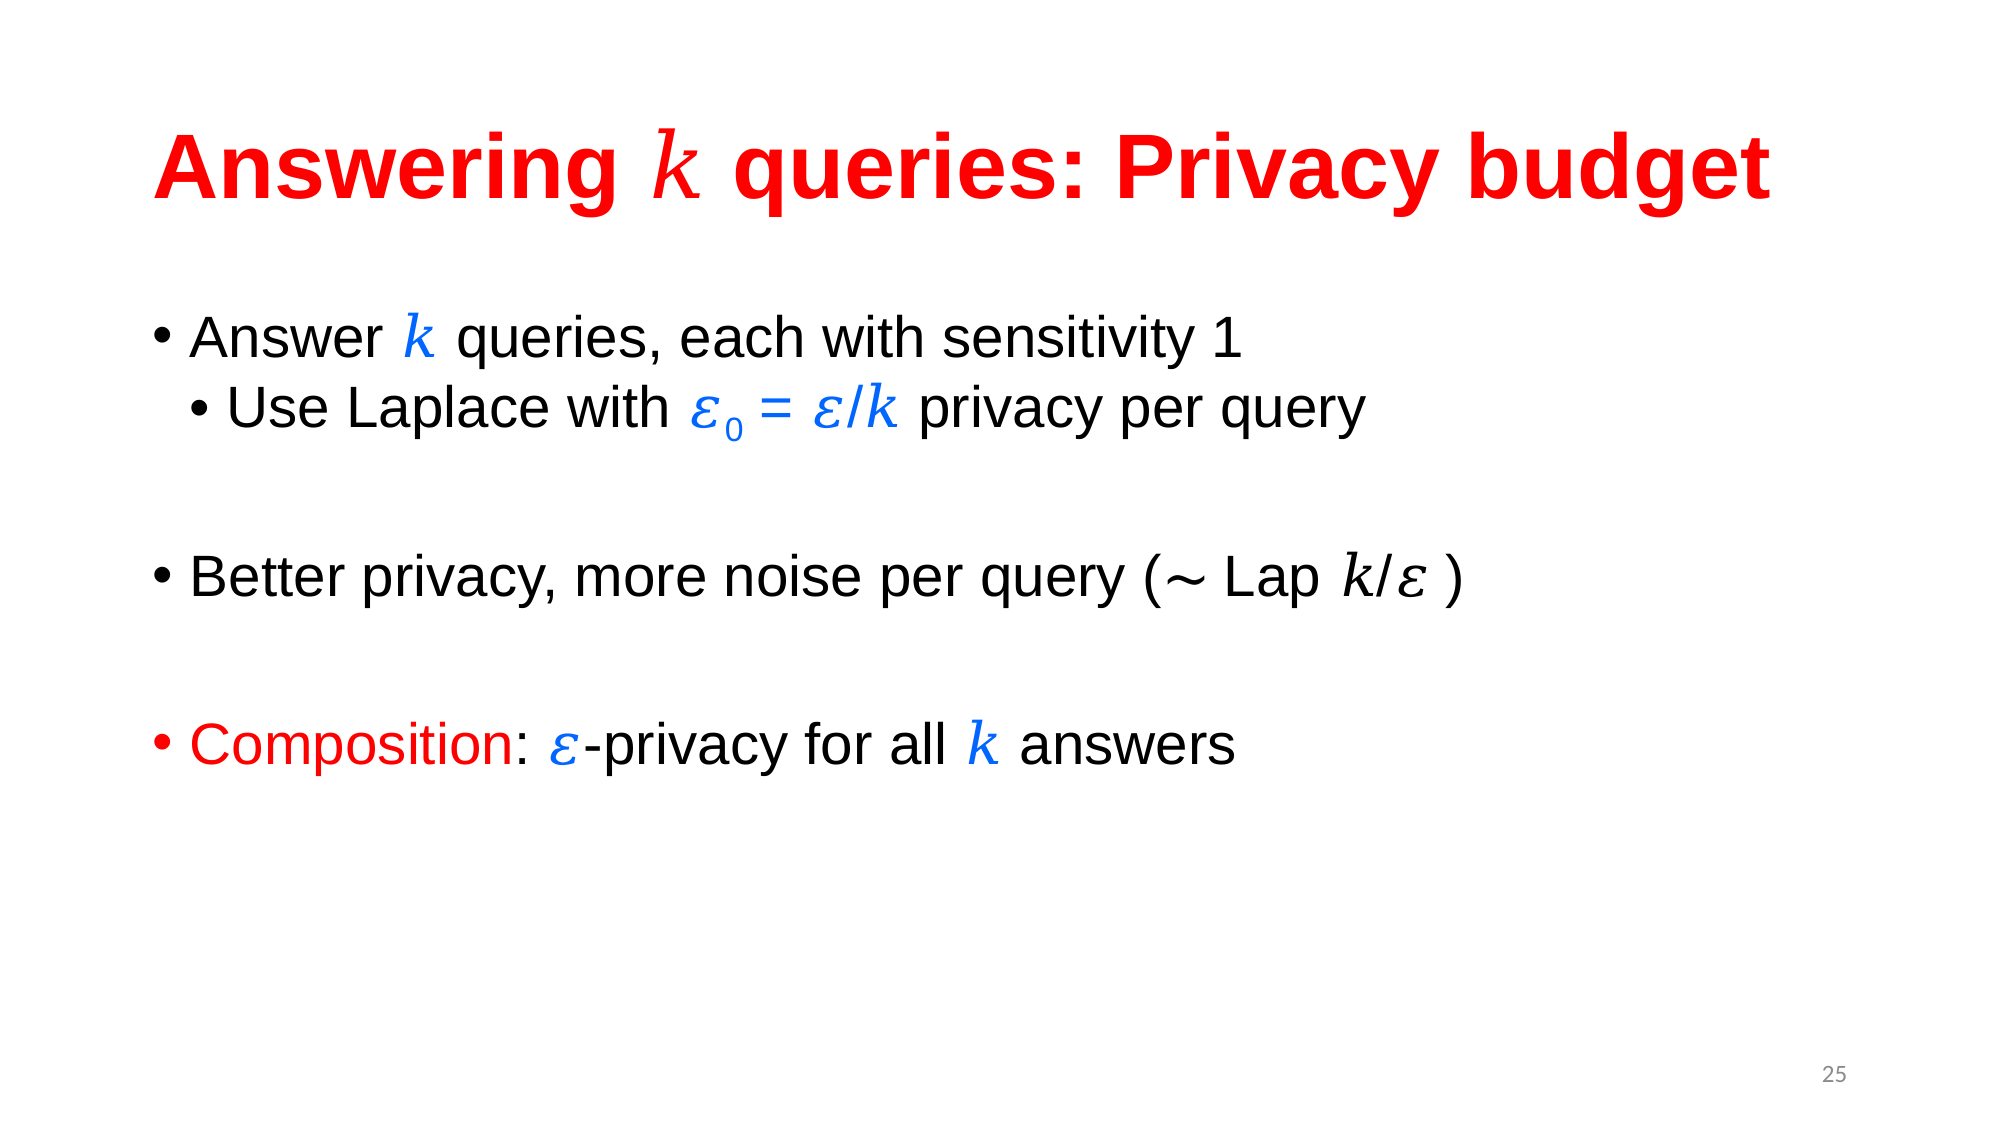

# Answering 𝑘 queries: Privacy budget
Answer 𝑘 queries, each with sensitivity 1
• Use Laplace with 𝜀0 = 𝜀/𝑘 privacy per query

Better privacy, more noise per query (∼ Lap 𝑘/𝜀 )

Composition: 𝜀-privacy for all 𝑘 answers

25